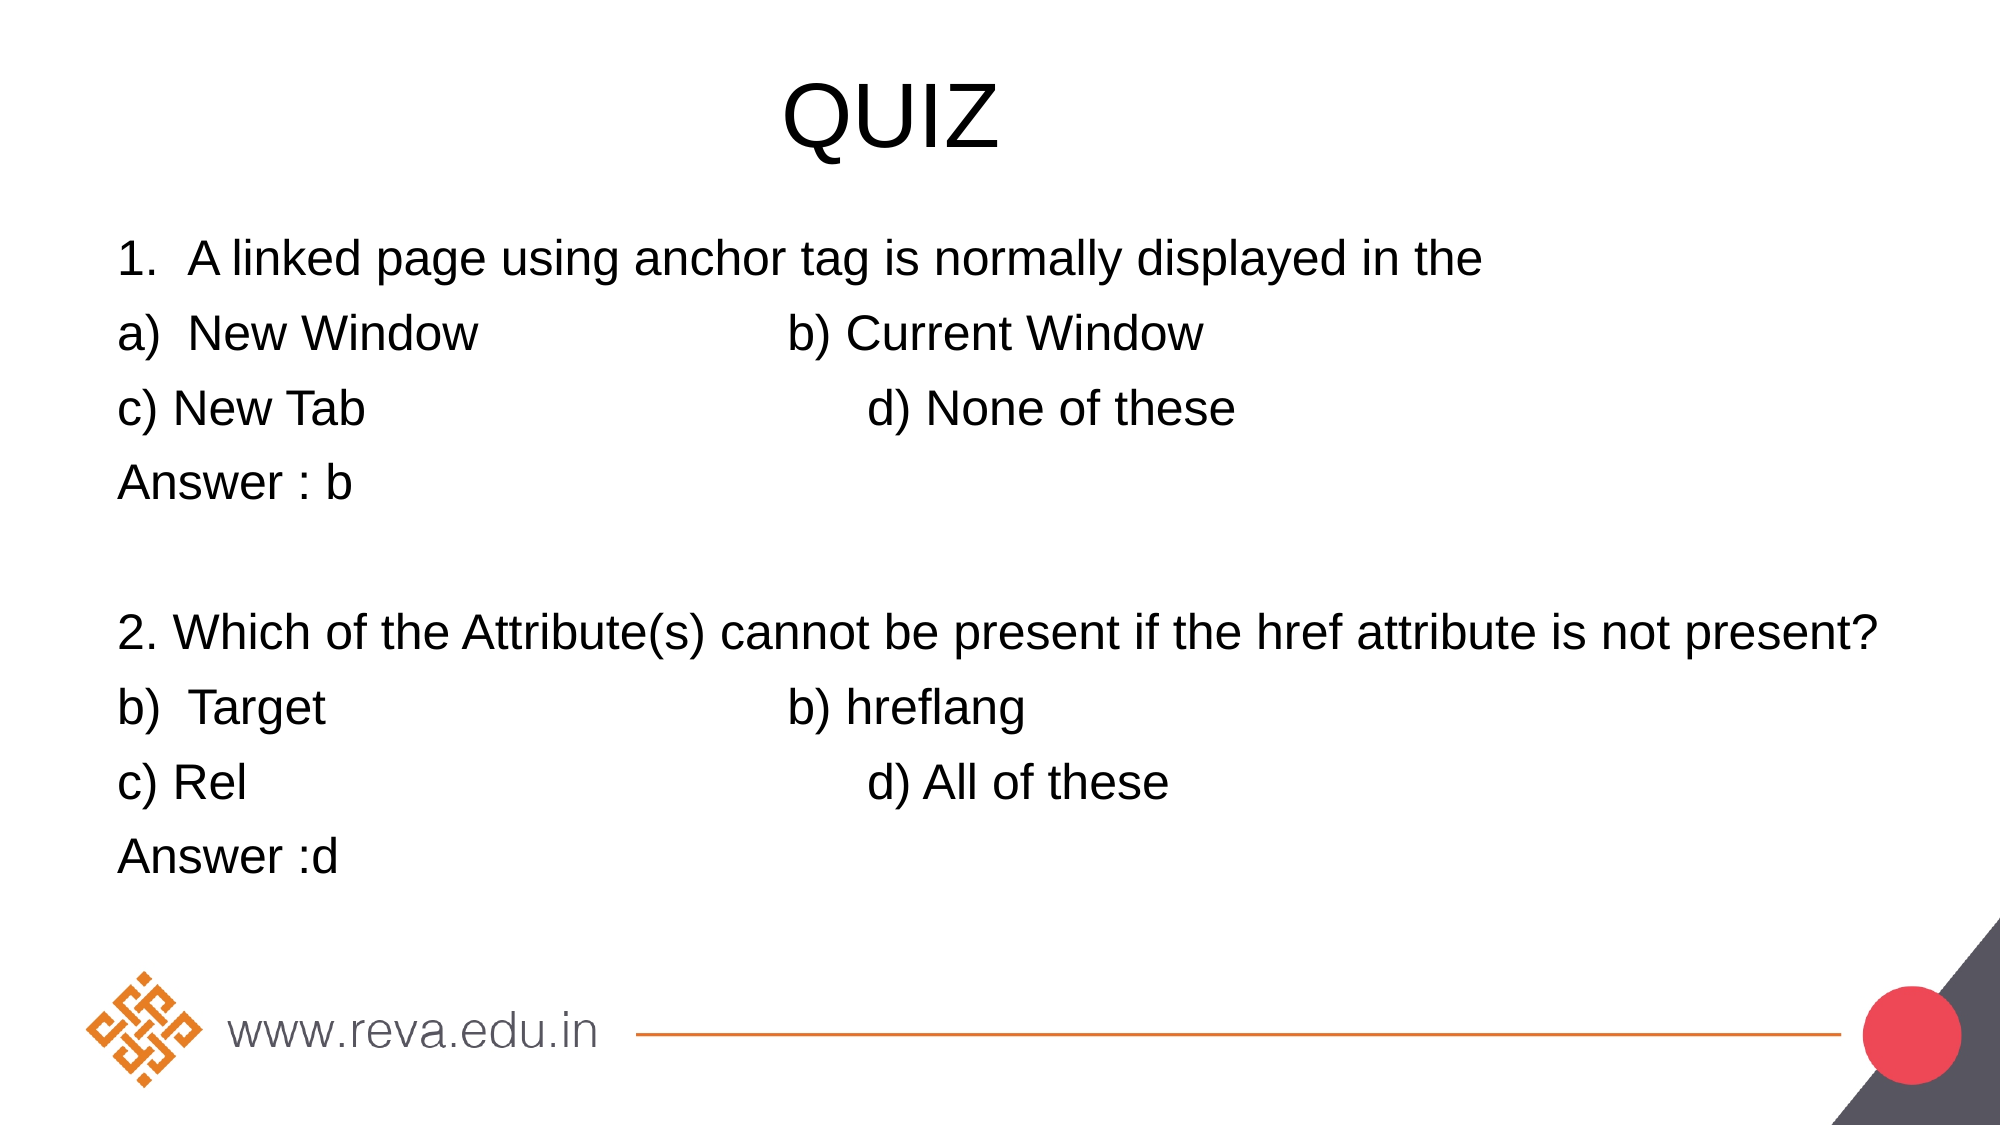

# Quiz
A linked page using anchor tag is normally displayed in the
New Window			b) Current Window
c) New Tab				d) None of these
Answer : b

2. Which of the Attribute(s) cannot be present if the href attribute is not present?
Target				b) hreflang
c) Rel					d) All of these
Answer :d